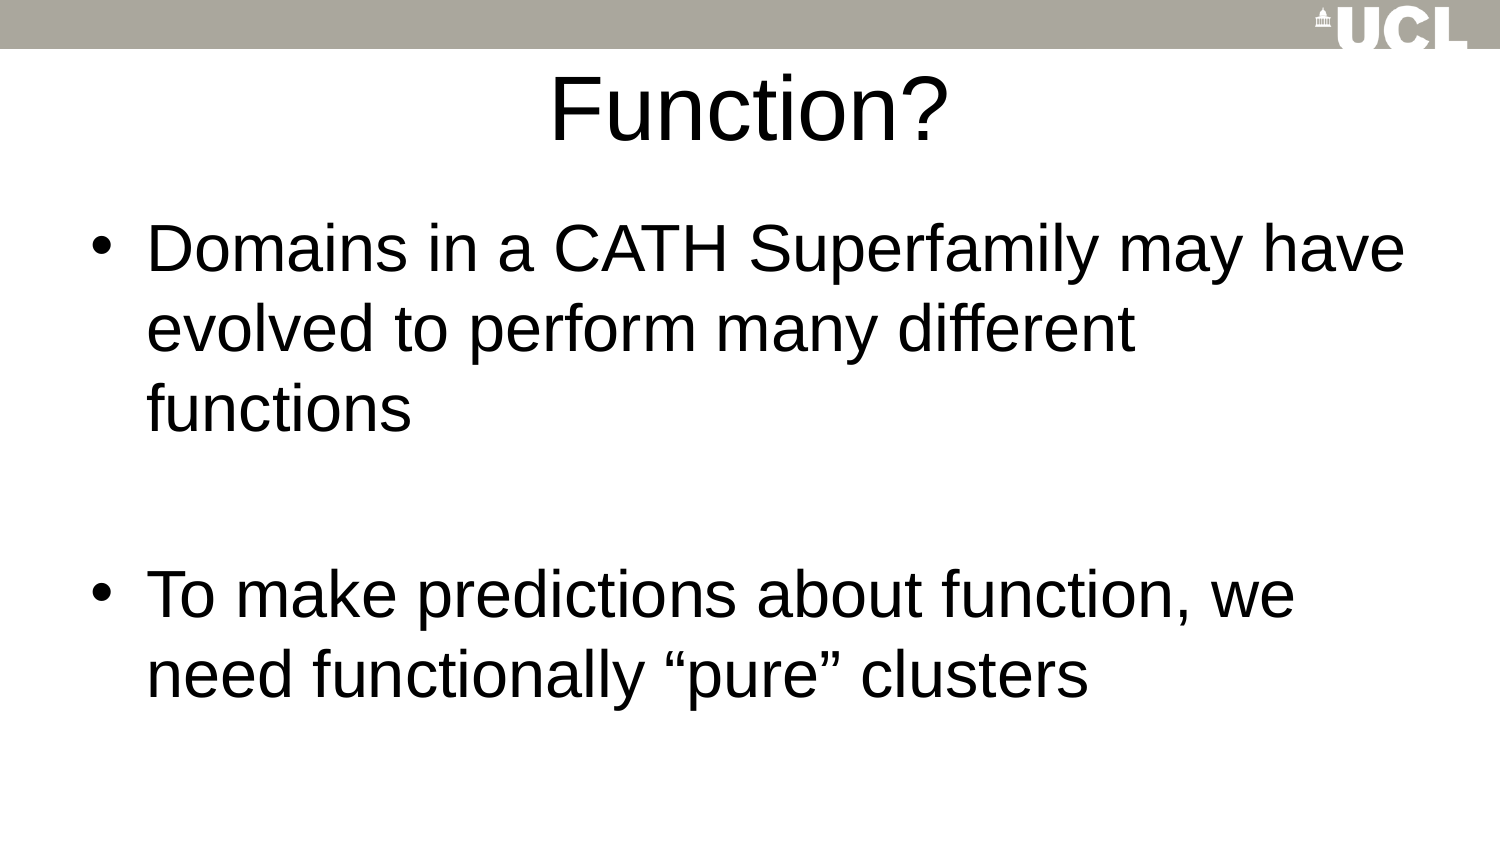

# Function?
Domains in a CATH Superfamily may have evolved to perform many different functions

To make predictions about function, we need functionally “pure” clusters